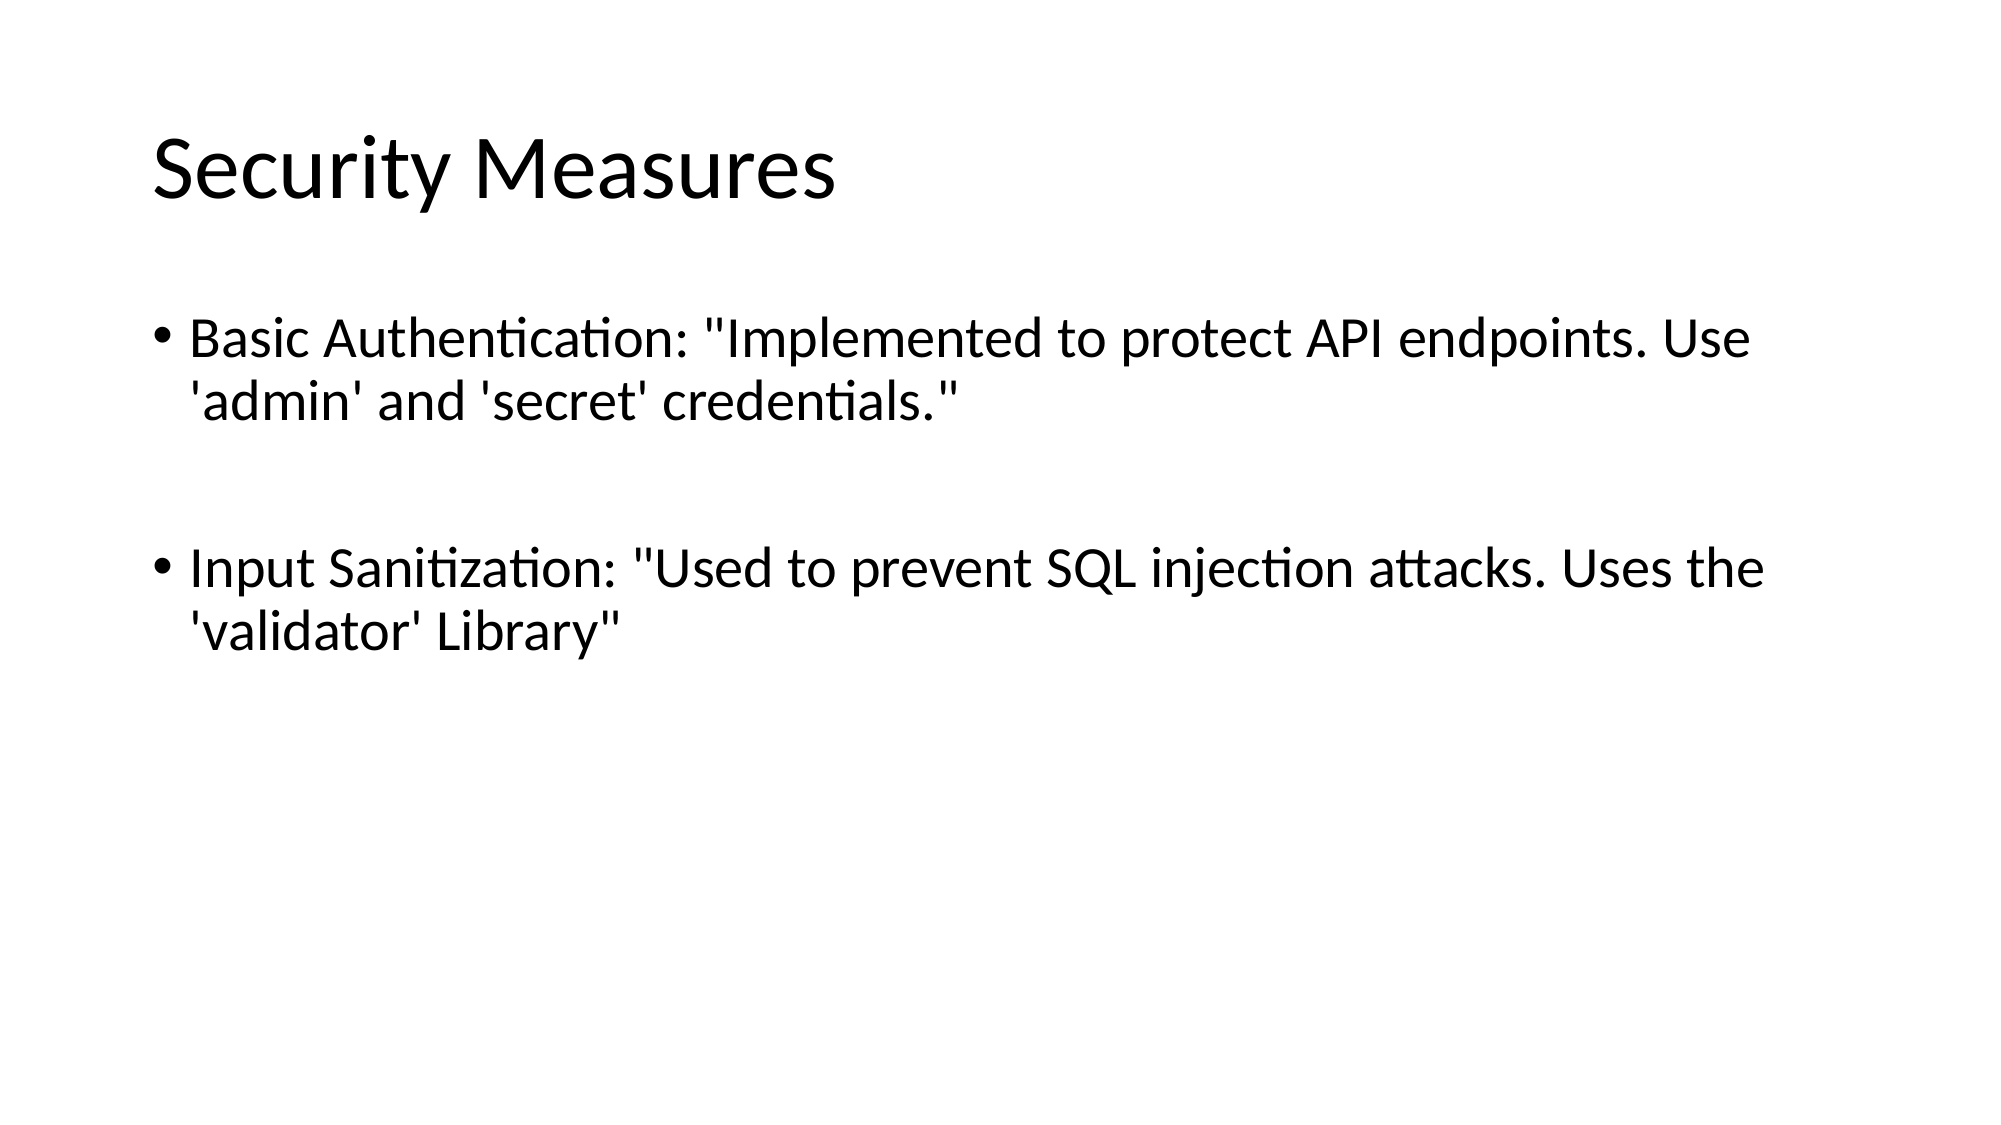

# Security Measures
Basic Authentication: "Implemented to protect API endpoints. Use 'admin' and 'secret' credentials."

Input Sanitization: "Used to prevent SQL injection attacks. Uses the 'validator' Library"